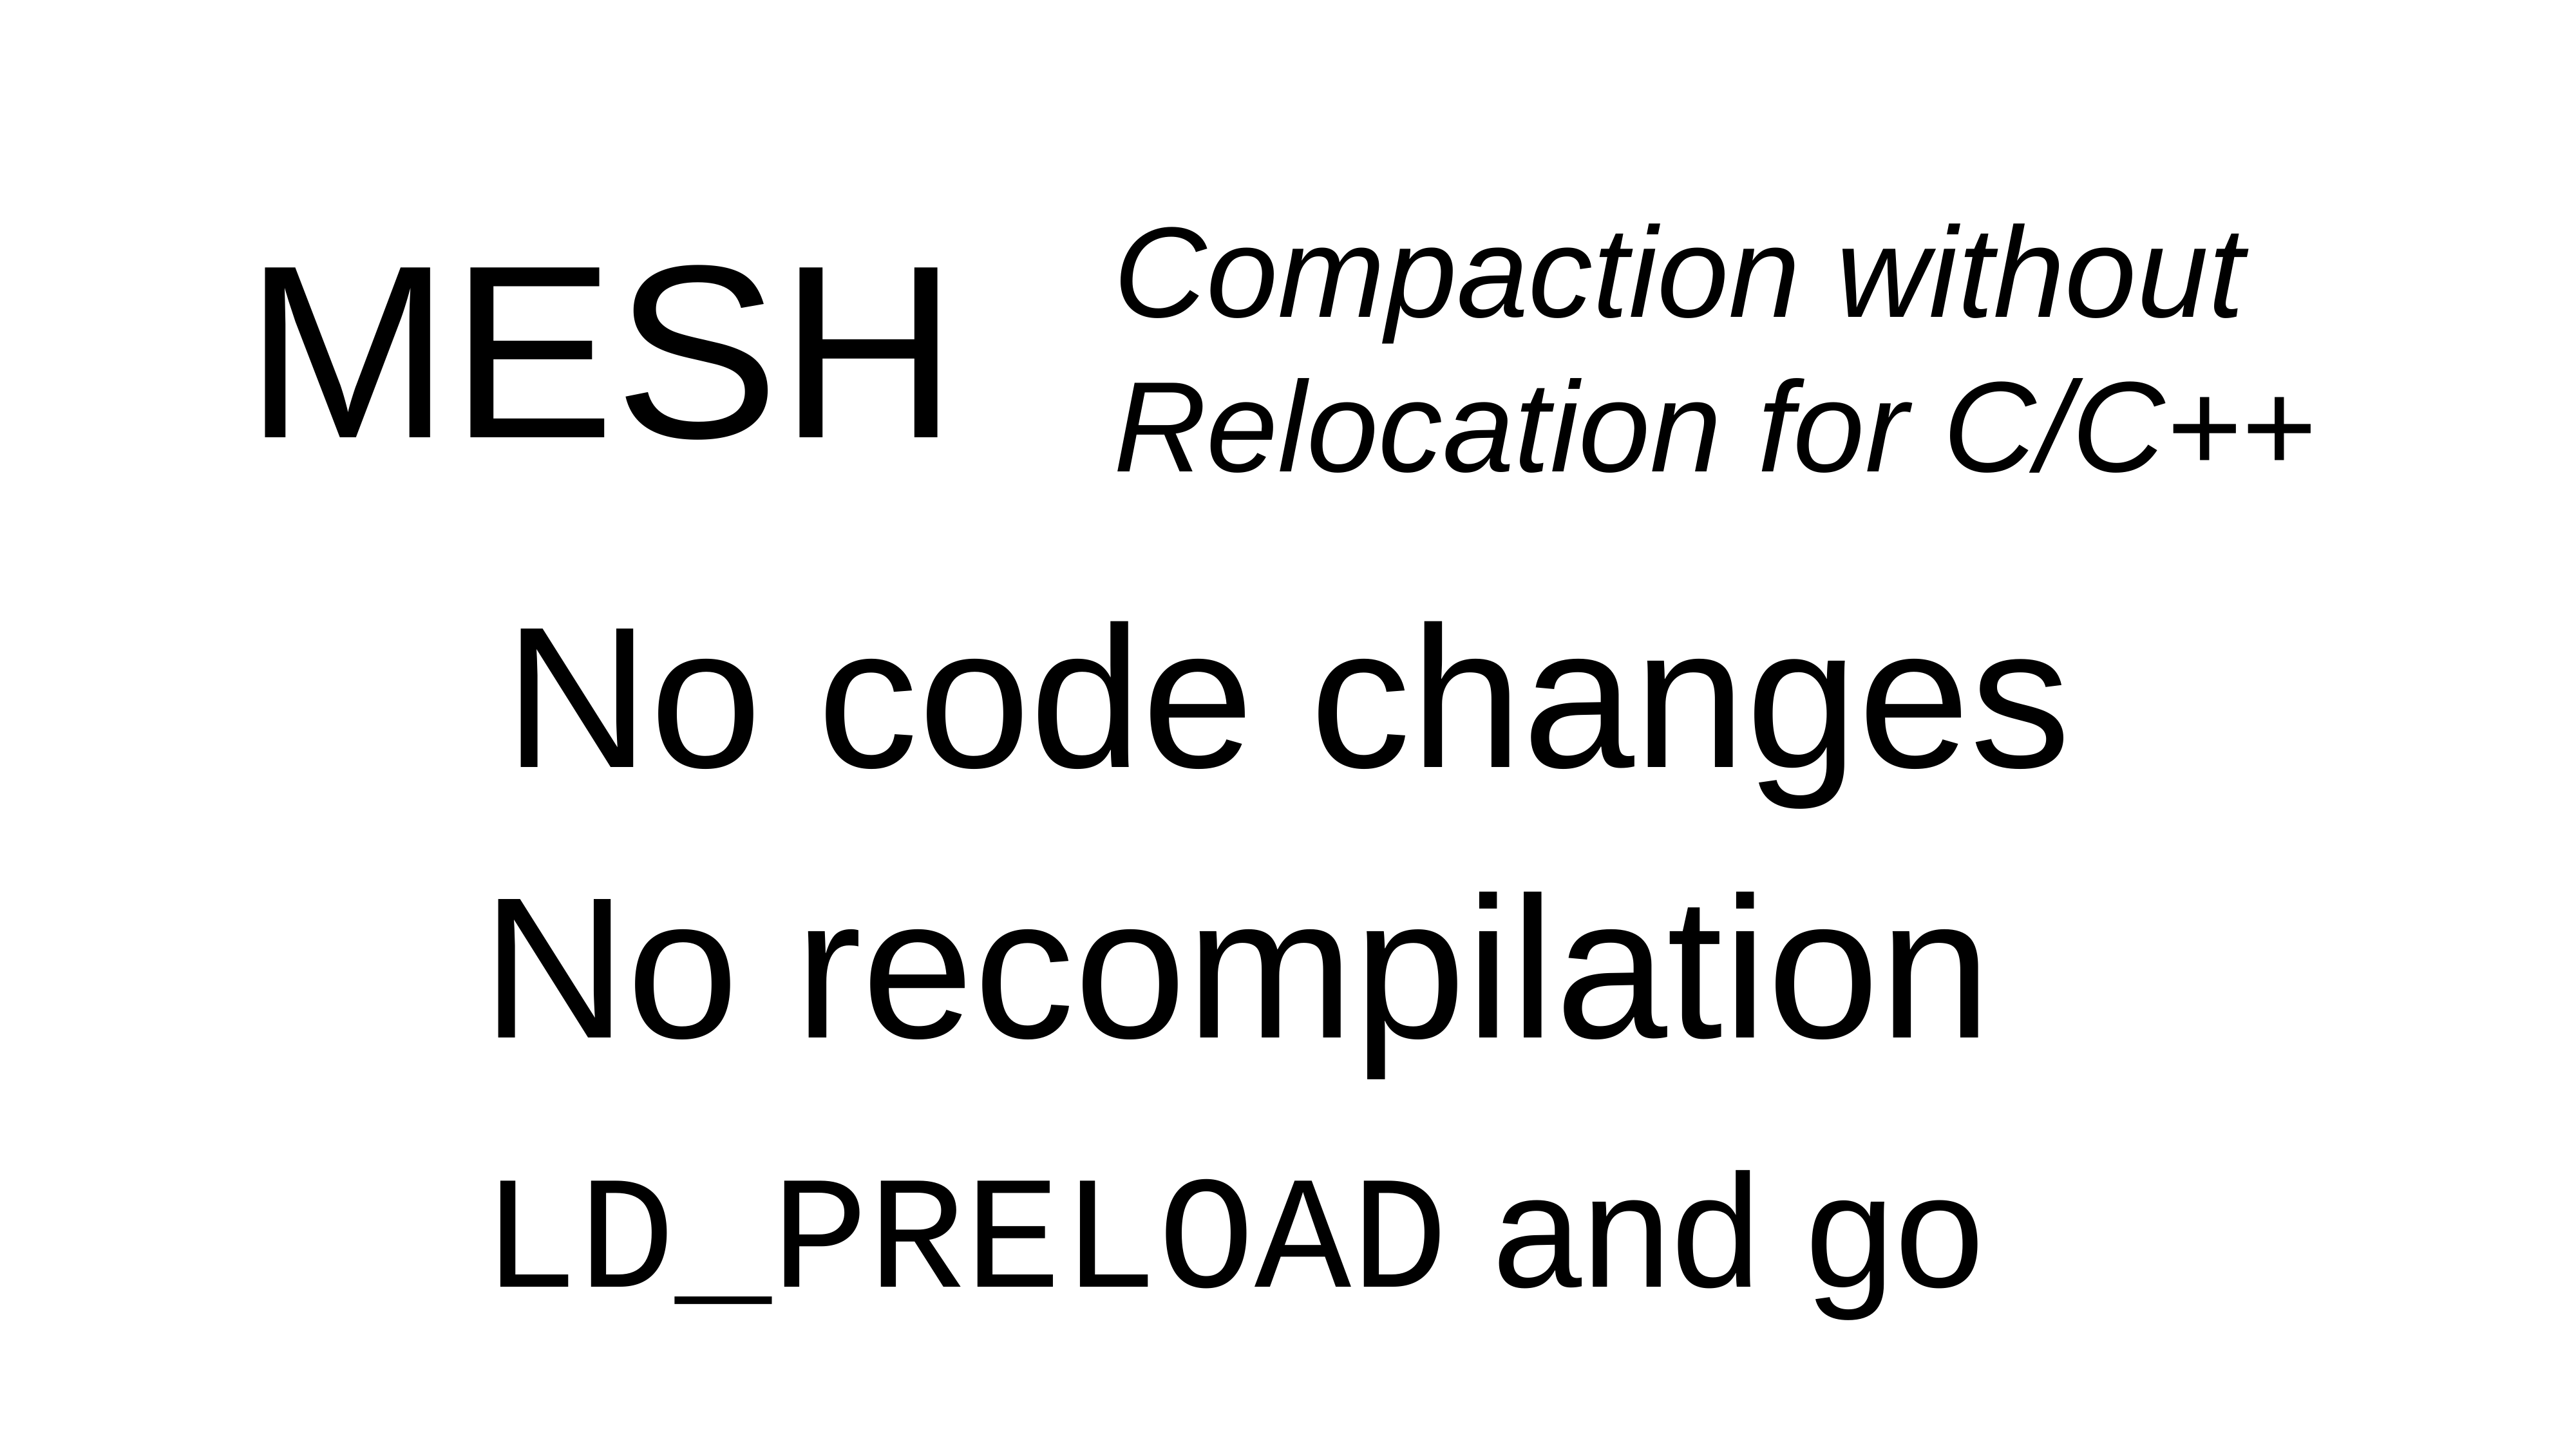

Compaction without
Relocation for C/C++
# MESH
No code changes
No recompilation
LD_PRELOAD and go